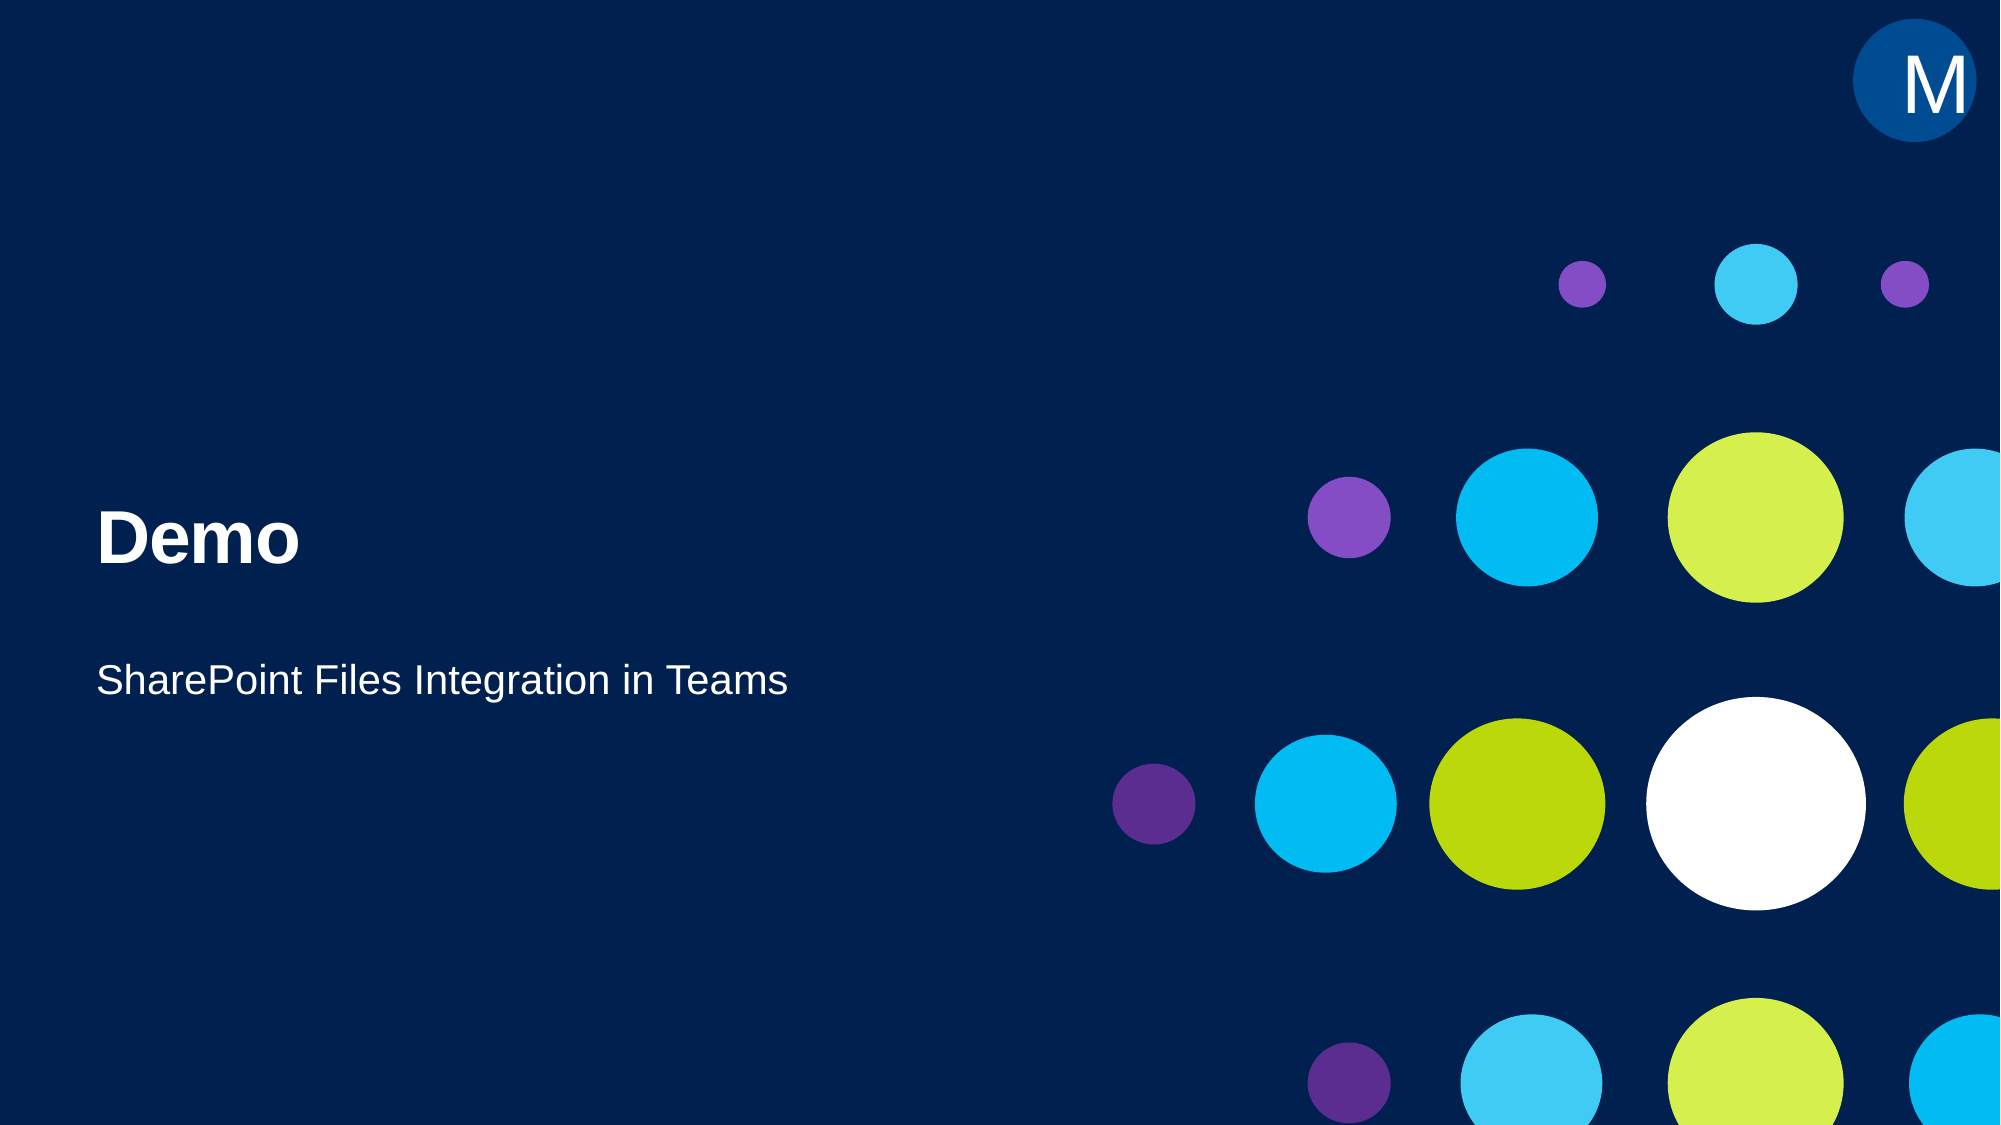

M
# Demo
SharePoint Files Integration in Teams